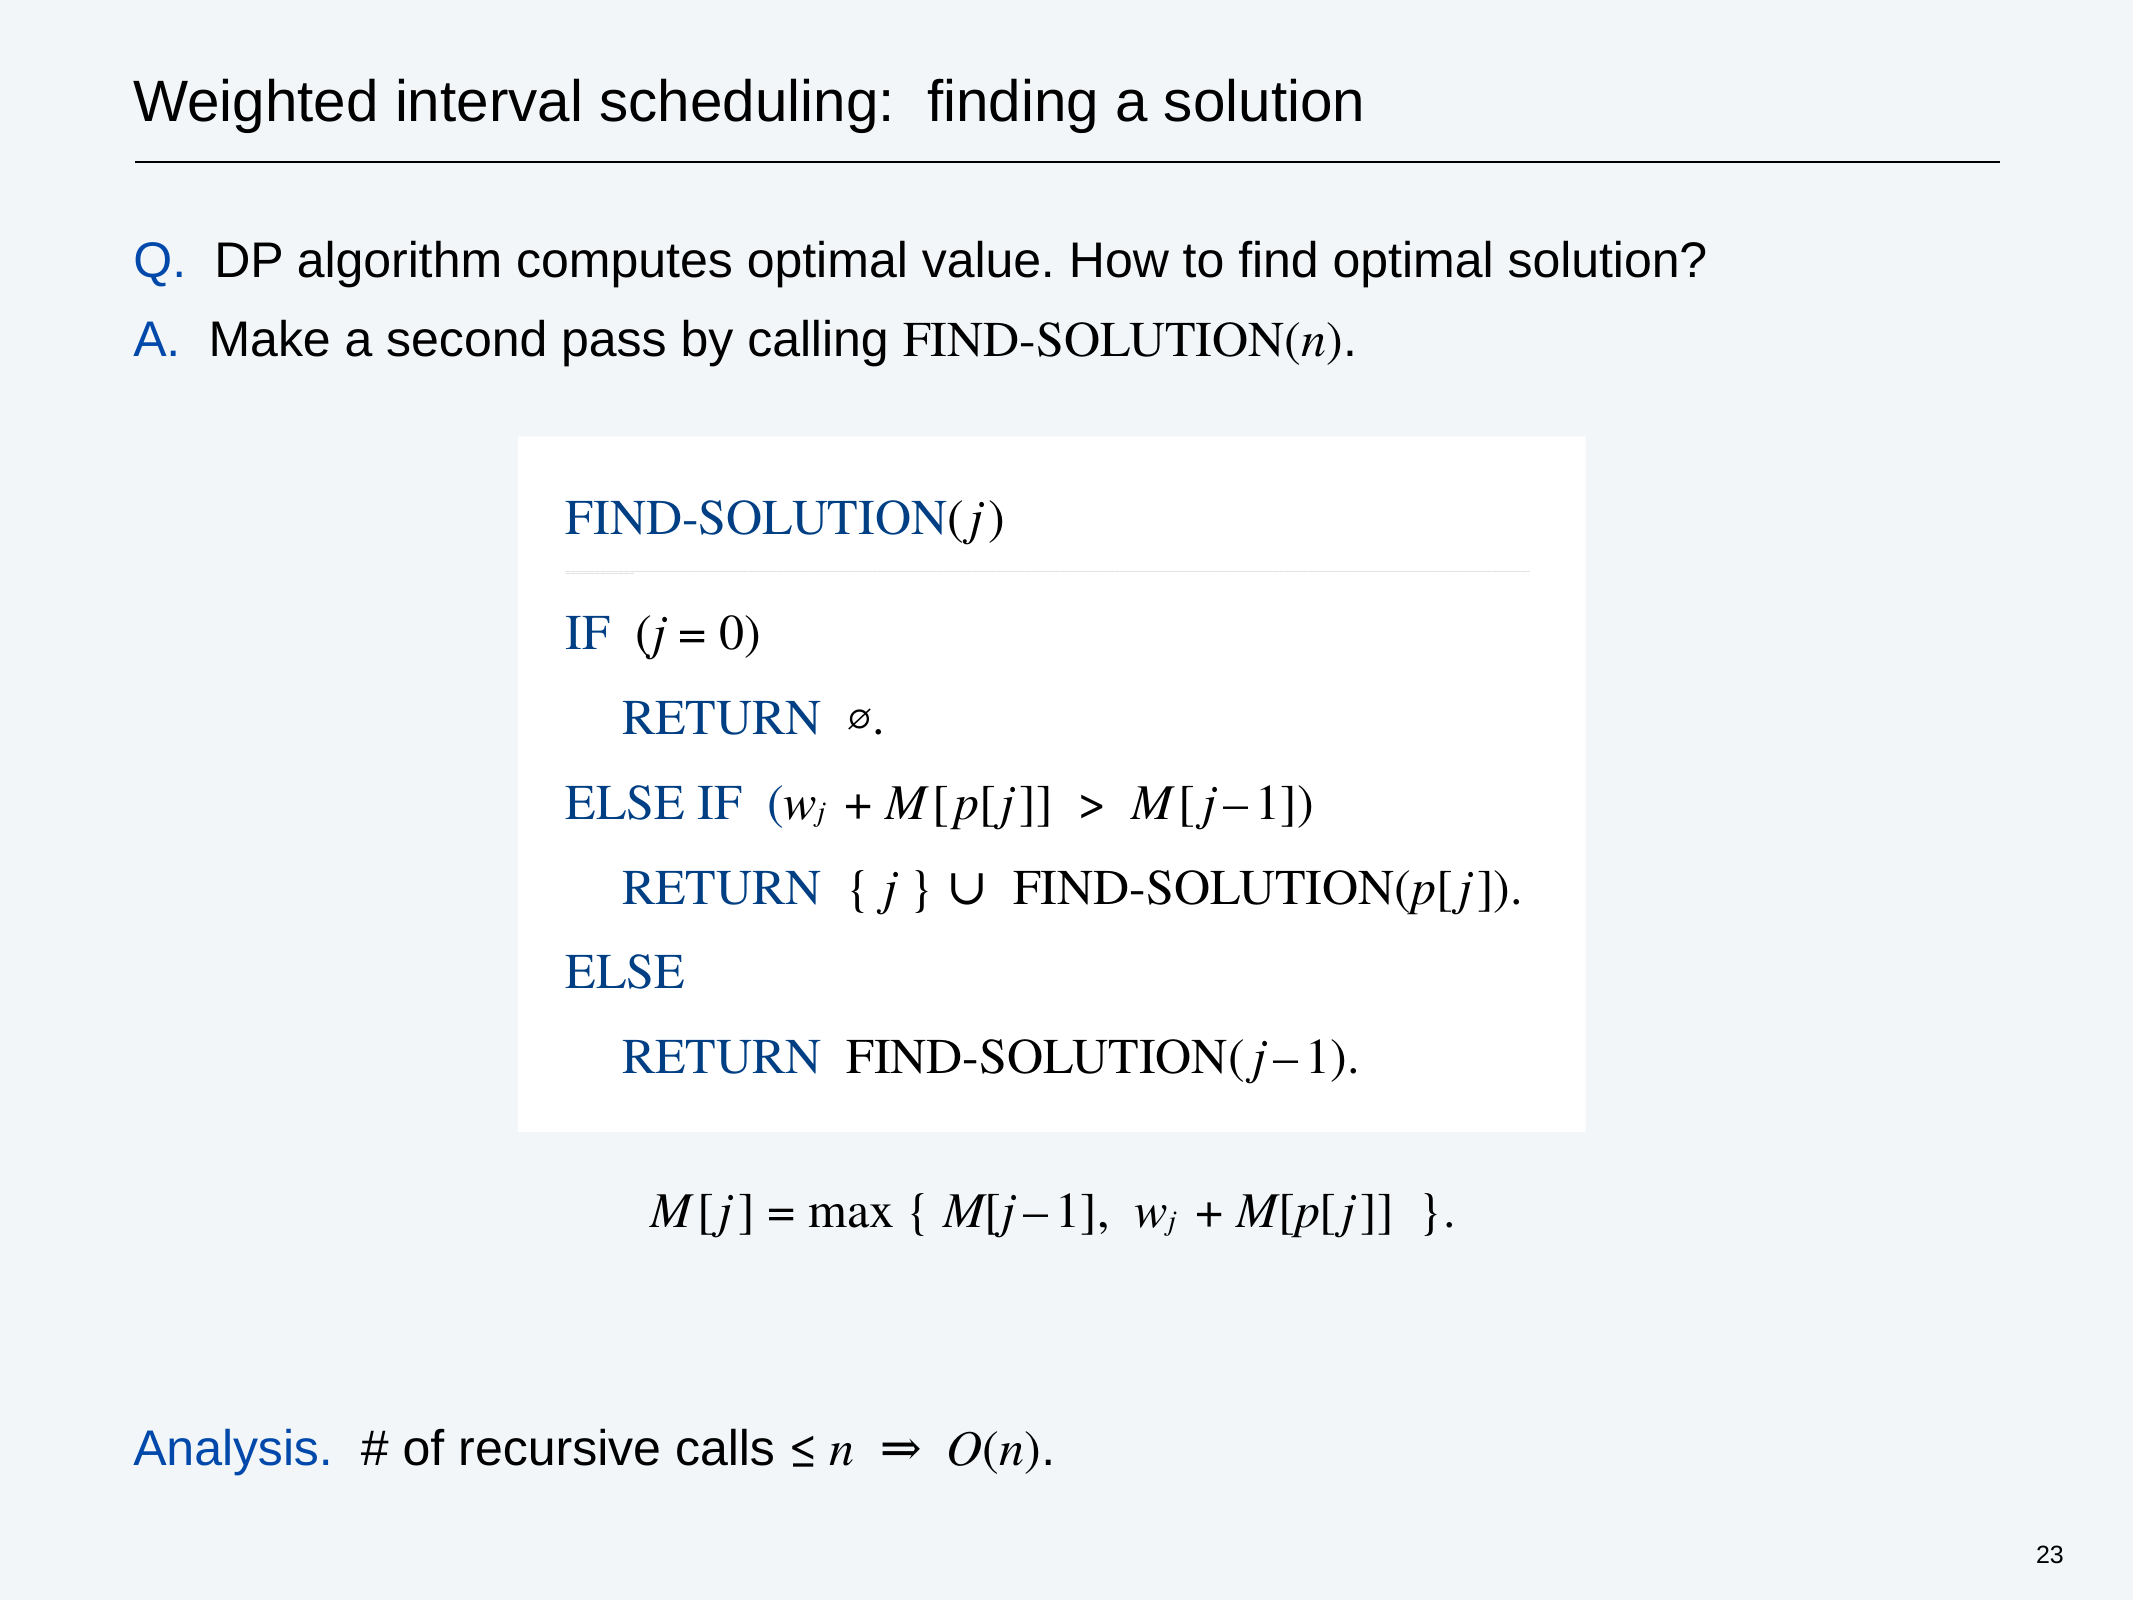

# Weighted interval scheduling:  finding a solution

Q.  DP algorithm computes optimal value. How to find optimal solution?
A.  Make a second pass by calling Find-Solution(n).
Analysis.  # of recursive calls ≤ n  ⇒  O(n).
Find-Solution(j)
_________________________________________________________________________________________________________________________________________________________________________________________________________________________________________________________________________________________________________________________________________________________________________________________________________________________________________________________________________________________________________________________________________________________________________________________________________________________________________________________________________________________________________________________________________________________________________________________________________________________________________________________________________________________________________________________________________________________________________________________________________________________________________________________________________________
If  (j = 0)
Return  ∅.
Else if  (wj  + M[p[j]]  >  M[ j – 1])
Return  { j } ∪  Find-Solution(p[j]).
Else
Return  Find-Solution( j – 1).
M[j] = max { M[j – 1],  wj  + M[p[j]]  }.
23